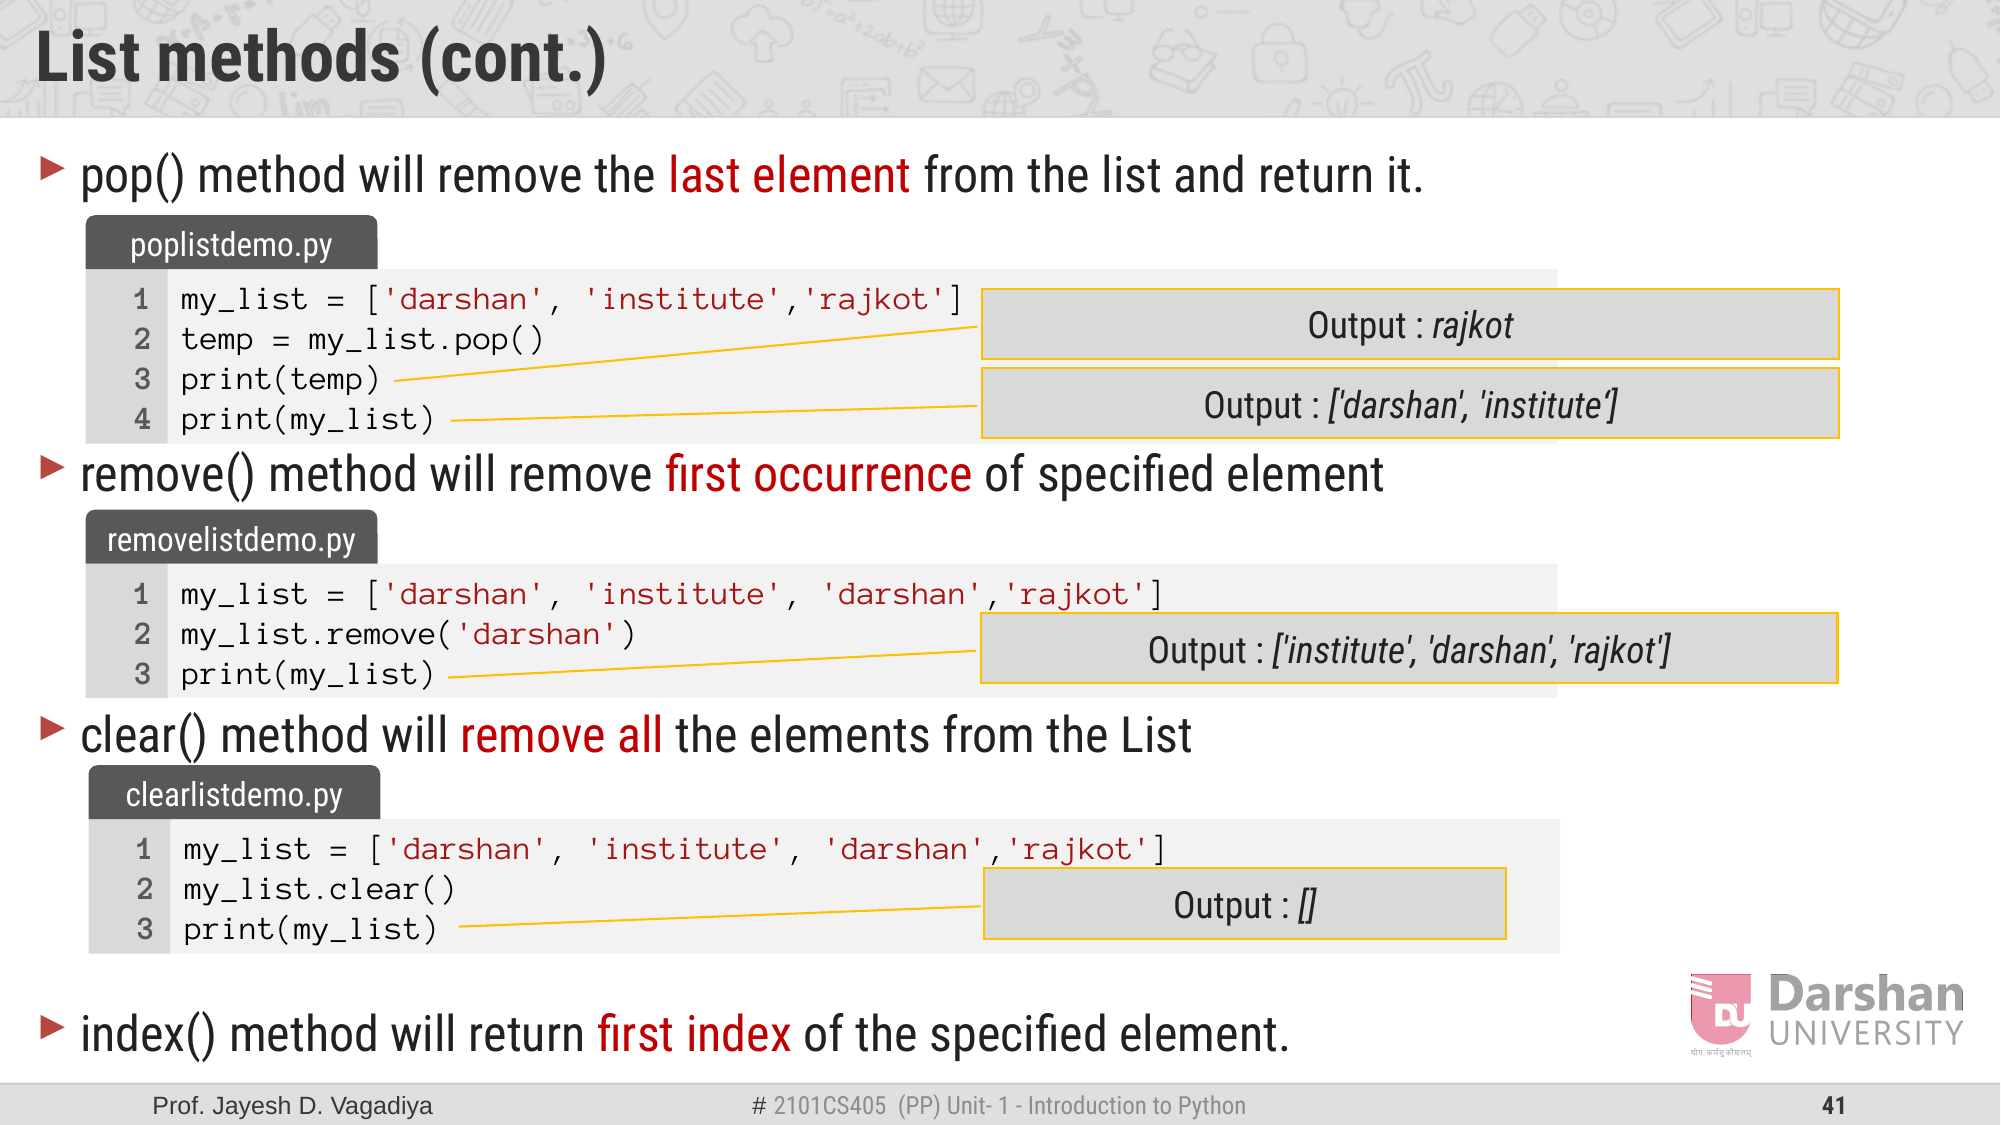

# List methods (cont.)
pop() method will remove the last element from the list and return it.

remove() method will remove first occurrence of specified element

clear() method will remove all the elements from the List

index() method will return first index of the specified element.

poplistdemo.py
1
2
3
4
my_list = ['darshan', 'institute','rajkot']
temp = my_list.pop()
print(temp)
print(my_list)
Output : rajkot
Output : ['darshan', 'institute‘]
removelistdemo.py
1
2
3
my_list = ['darshan', 'institute', 'darshan','rajkot']
my_list.remove('darshan')
print(my_list)
Output : ['institute', 'darshan', 'rajkot']
clearlistdemo.py
1
2
3
my_list = ['darshan', 'institute', 'darshan','rajkot']
my_list.clear()
print(my_list)
Output : []